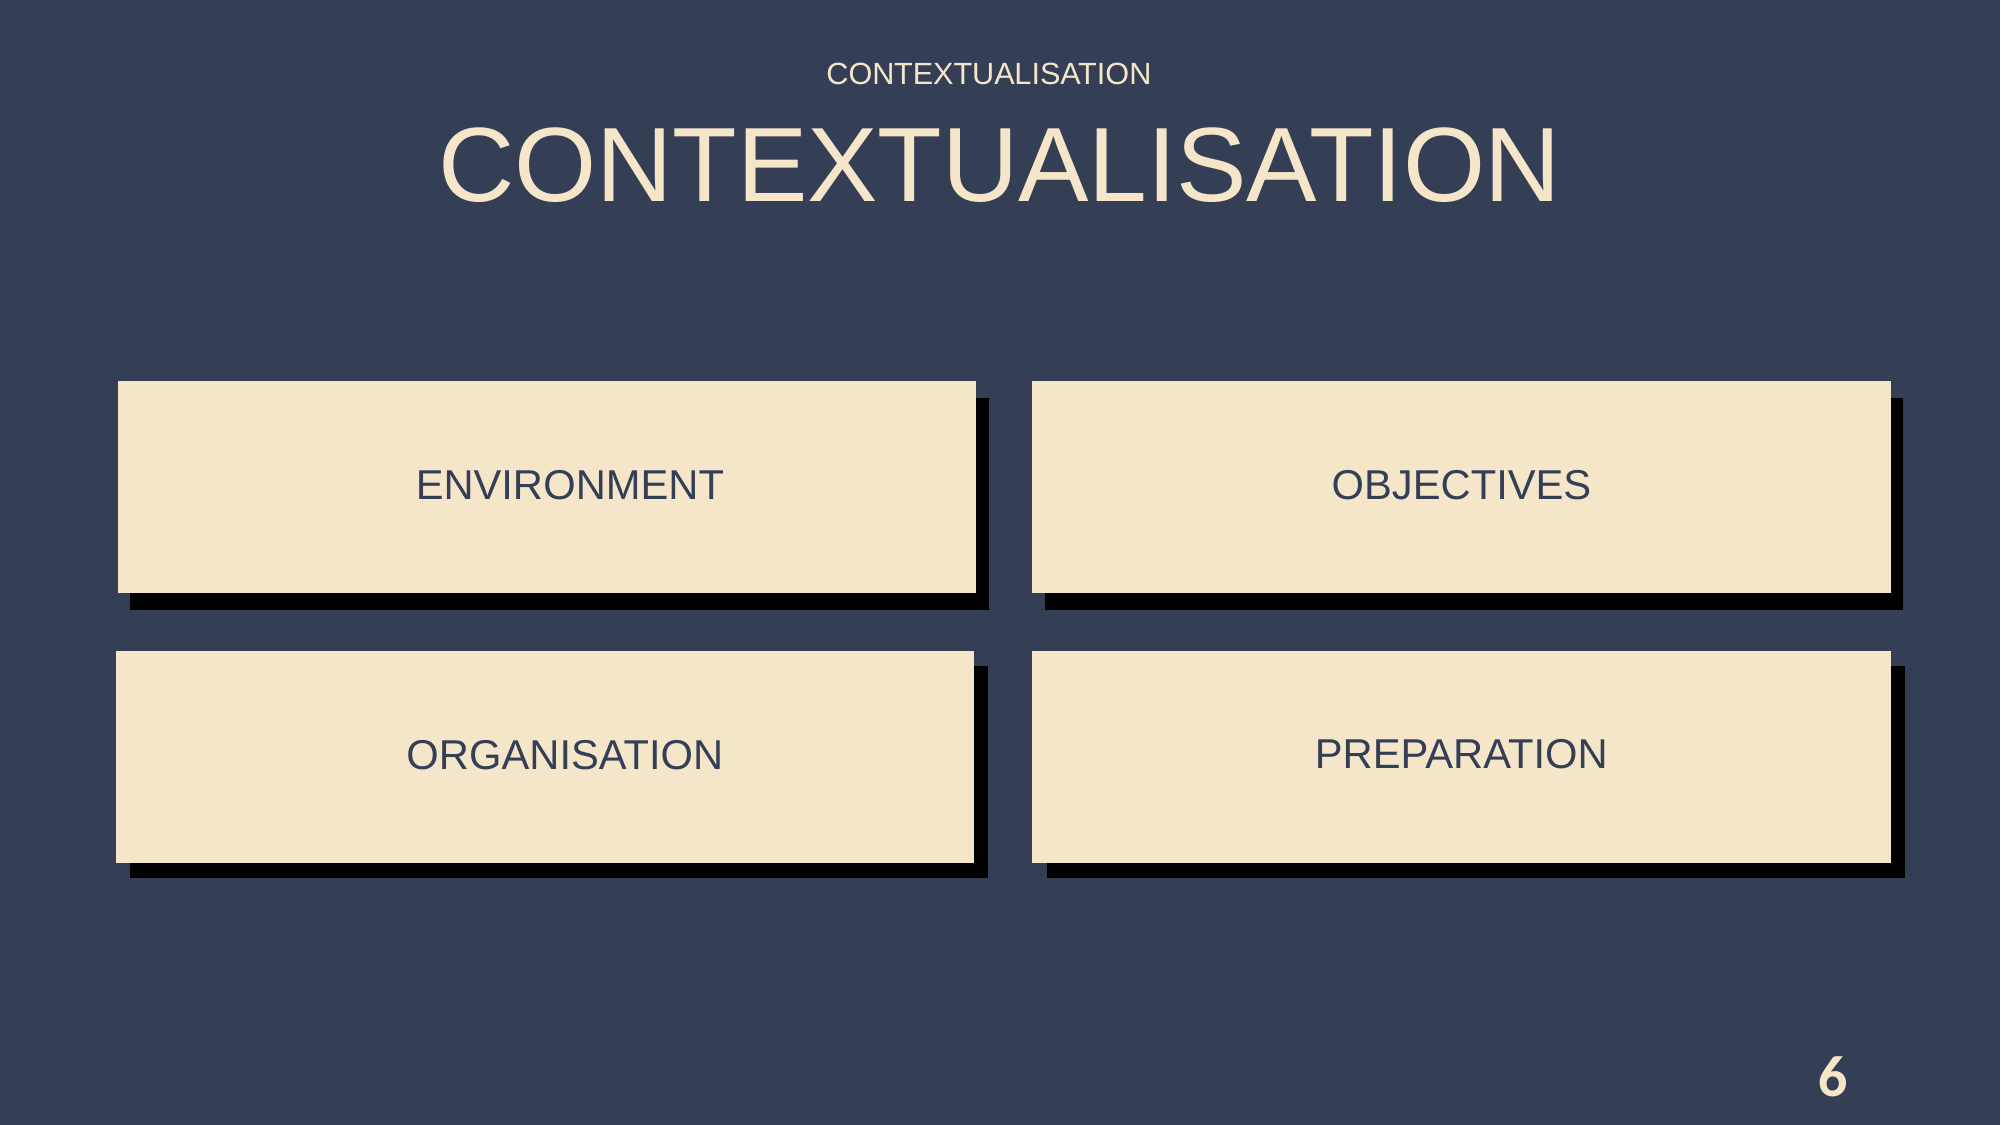

CONTEXTUALISATION
CONTEXTUALISATION

ENVIRONMENT
OBJECTIVES

PREPARATION
ORGANISATION
6